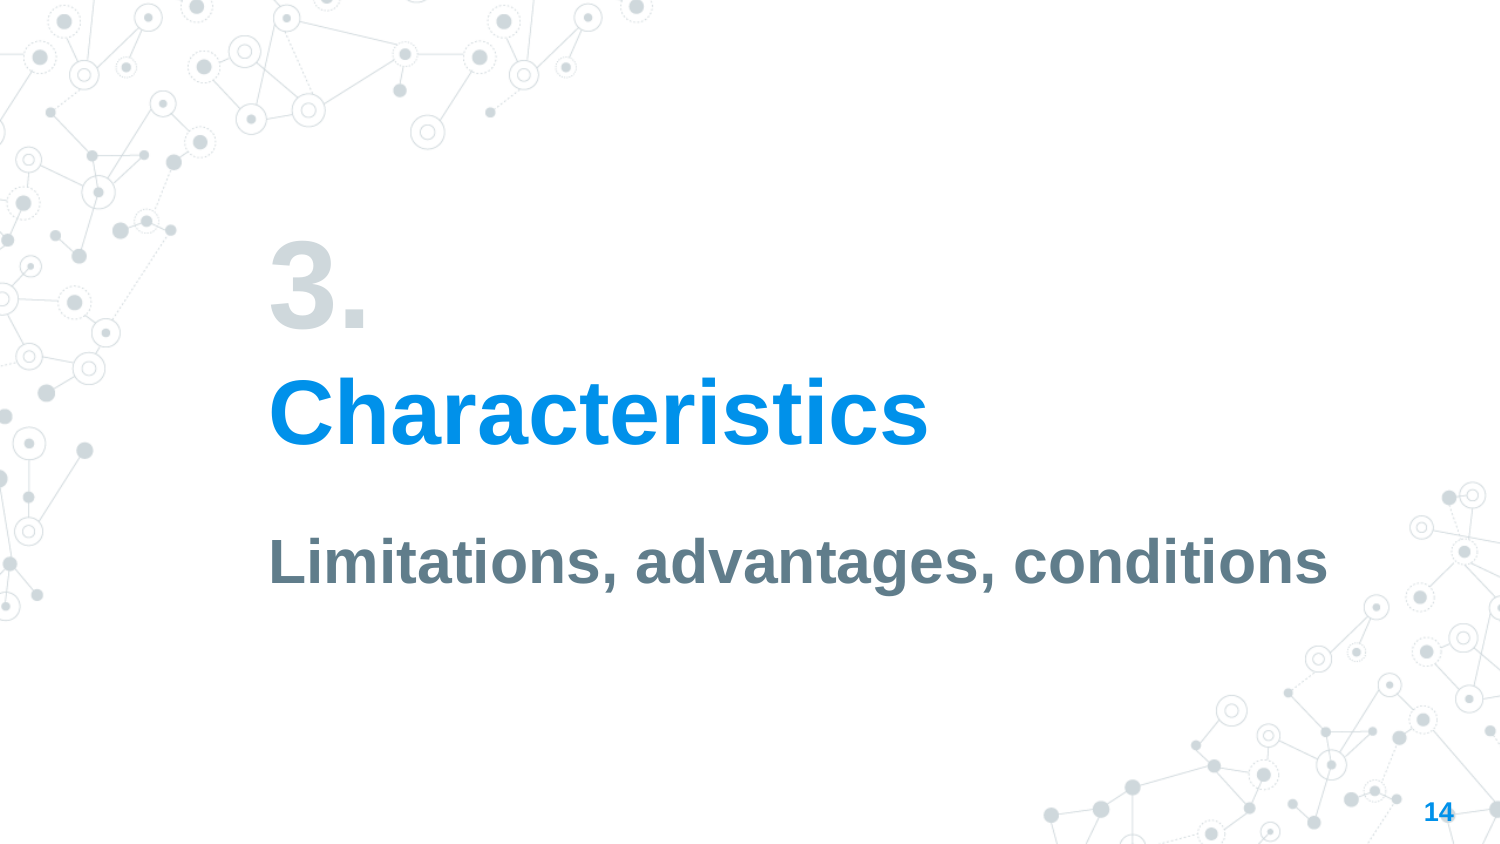

# 3.
Characteristics
Limitations, advantages, conditions
14